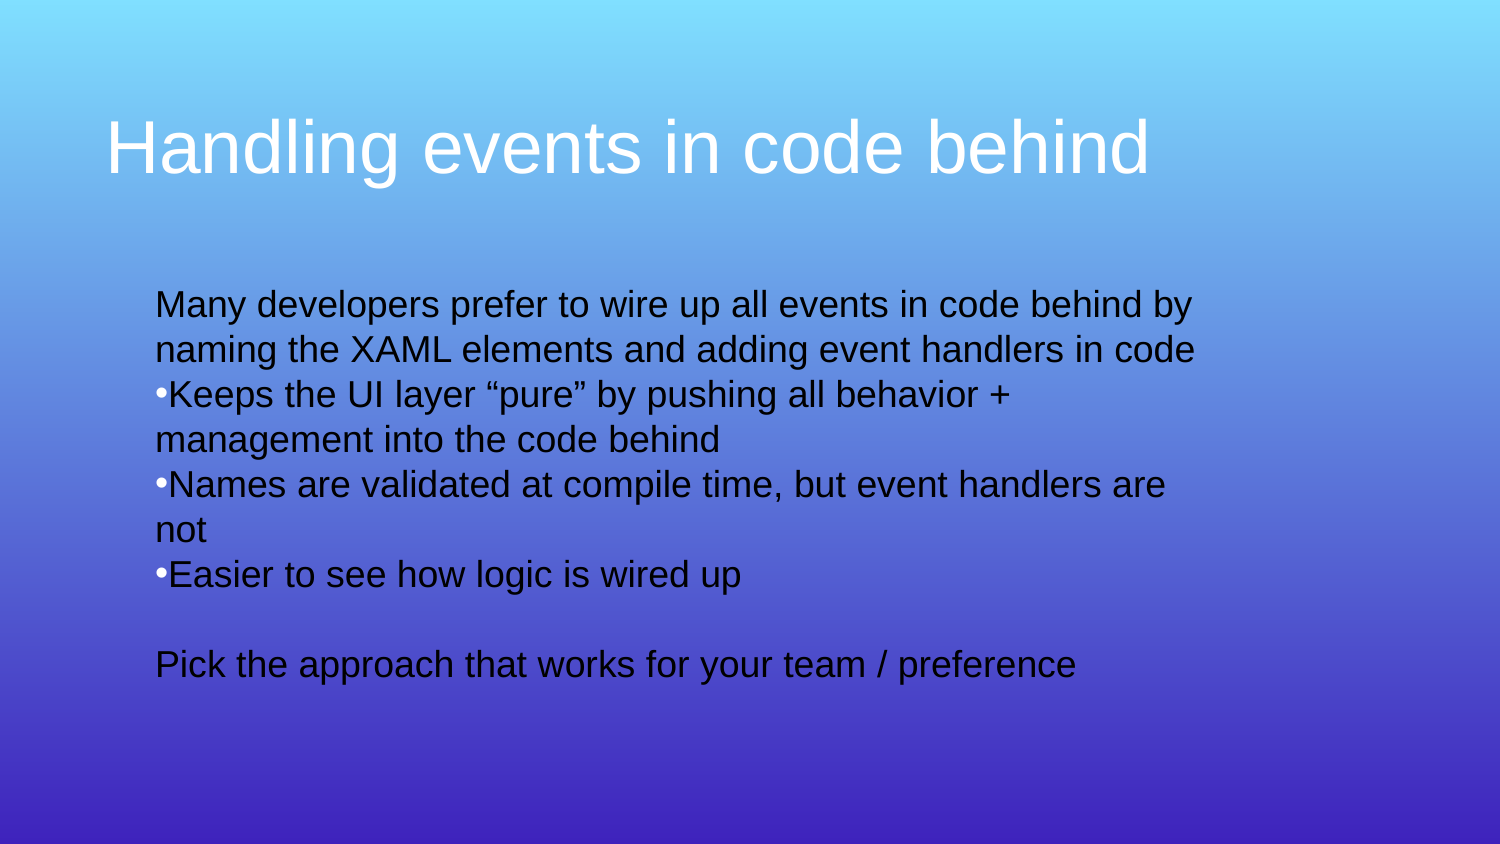

# Handling events in code behind
Many developers prefer to wire up all events in code behind by naming the XAML elements and adding event handlers in code
Keeps the UI layer “pure” by pushing all behavior + management into the code behind
Names are validated at compile time, but event handlers are not
Easier to see how logic is wired up

Pick the approach that works for your team / preference